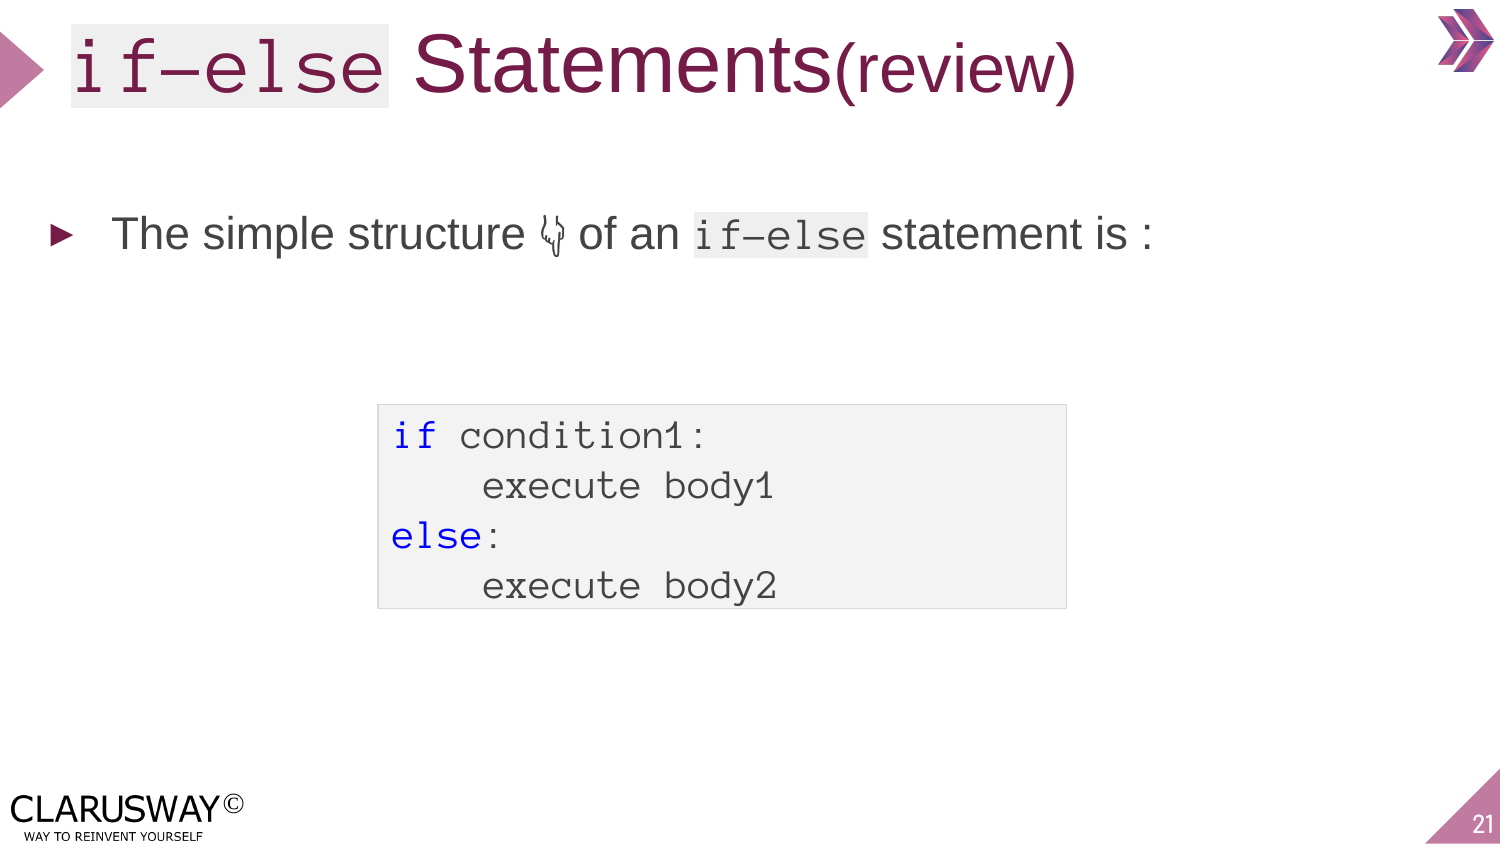

# if-else Statements(review)

The simple structure 👇 of an if-else statement is :
if condition1:
    execute body1
else:
    execute body2
21